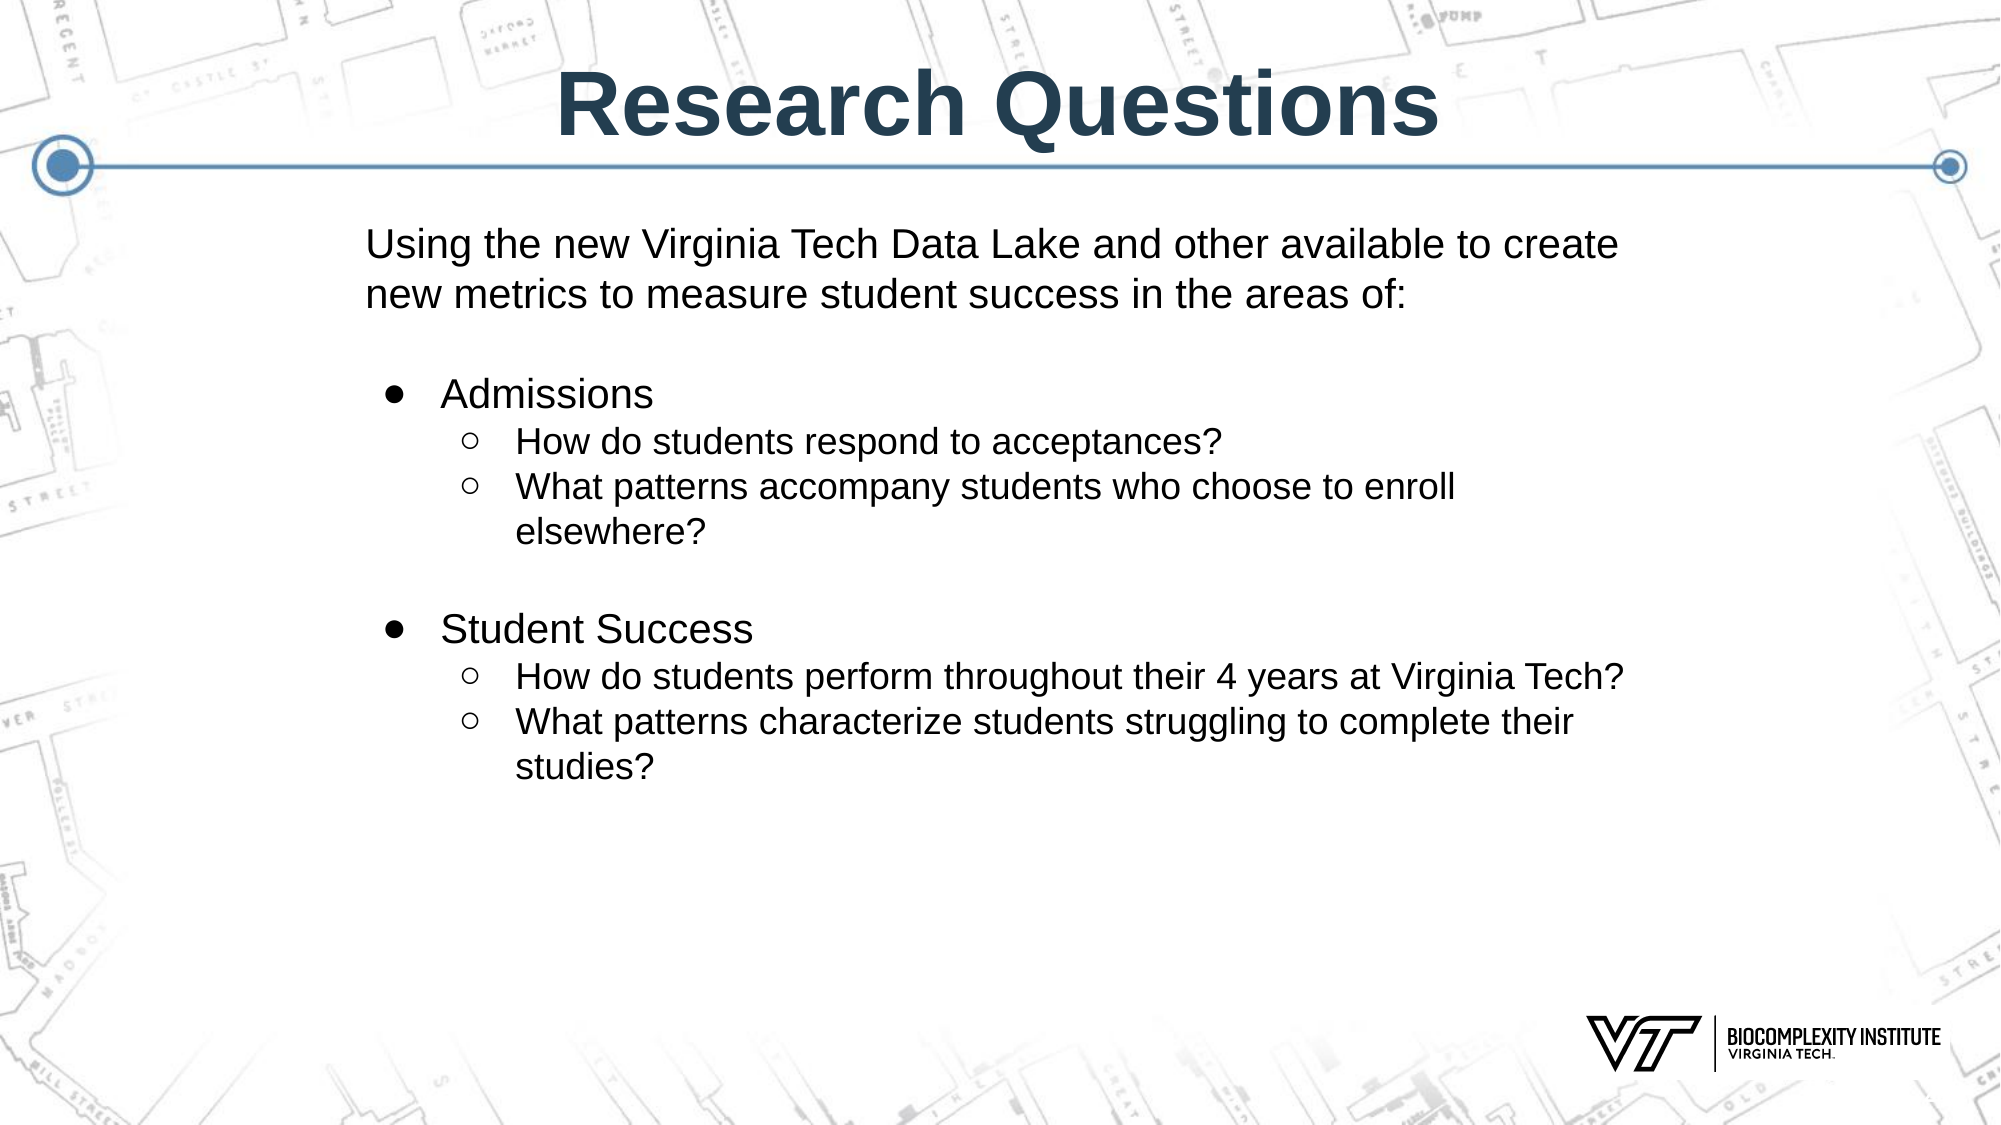

# Research Questions
Using the new Virginia Tech Data Lake and other available to create new metrics to measure student success in the areas of:

Admissions
How do students respond to acceptances?
What patterns accompany students who choose to enroll elsewhere?

Student Success
How do students perform throughout their 4 years at Virginia Tech?
What patterns characterize students struggling to complete their studies?

 48